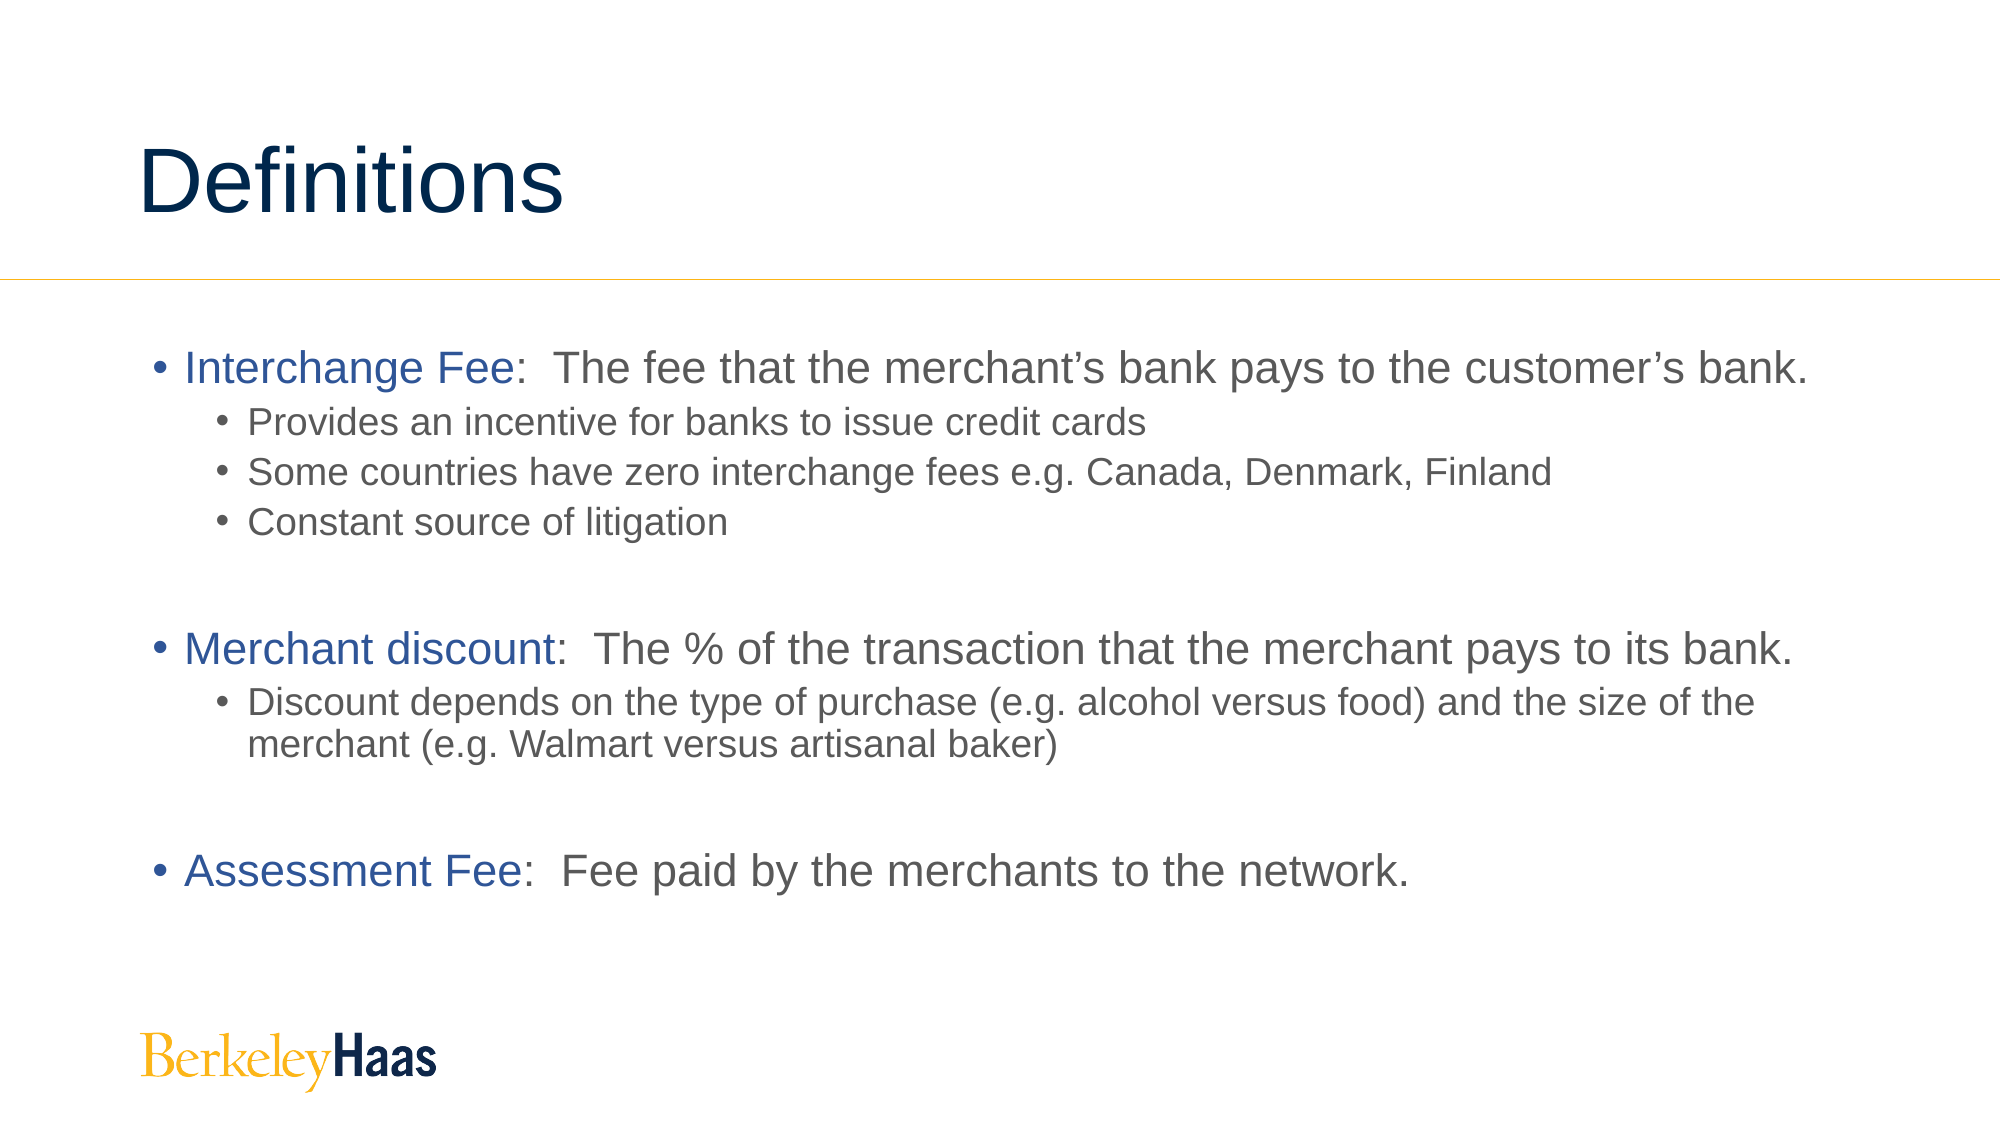

# Definitions
Interchange Fee:  The fee that the merchant’s bank pays to the customer’s bank.
Provides an incentive for banks to issue credit cards
Some countries have zero interchange fees e.g. Canada, Denmark, Finland
Constant source of litigation

Merchant discount:  The % of the transaction that the merchant pays to its bank.
Discount depends on the type of purchase (e.g. alcohol versus food) and the size of the merchant (e.g. Walmart versus artisanal baker)

Assessment Fee:  Fee paid by the merchants to the network.